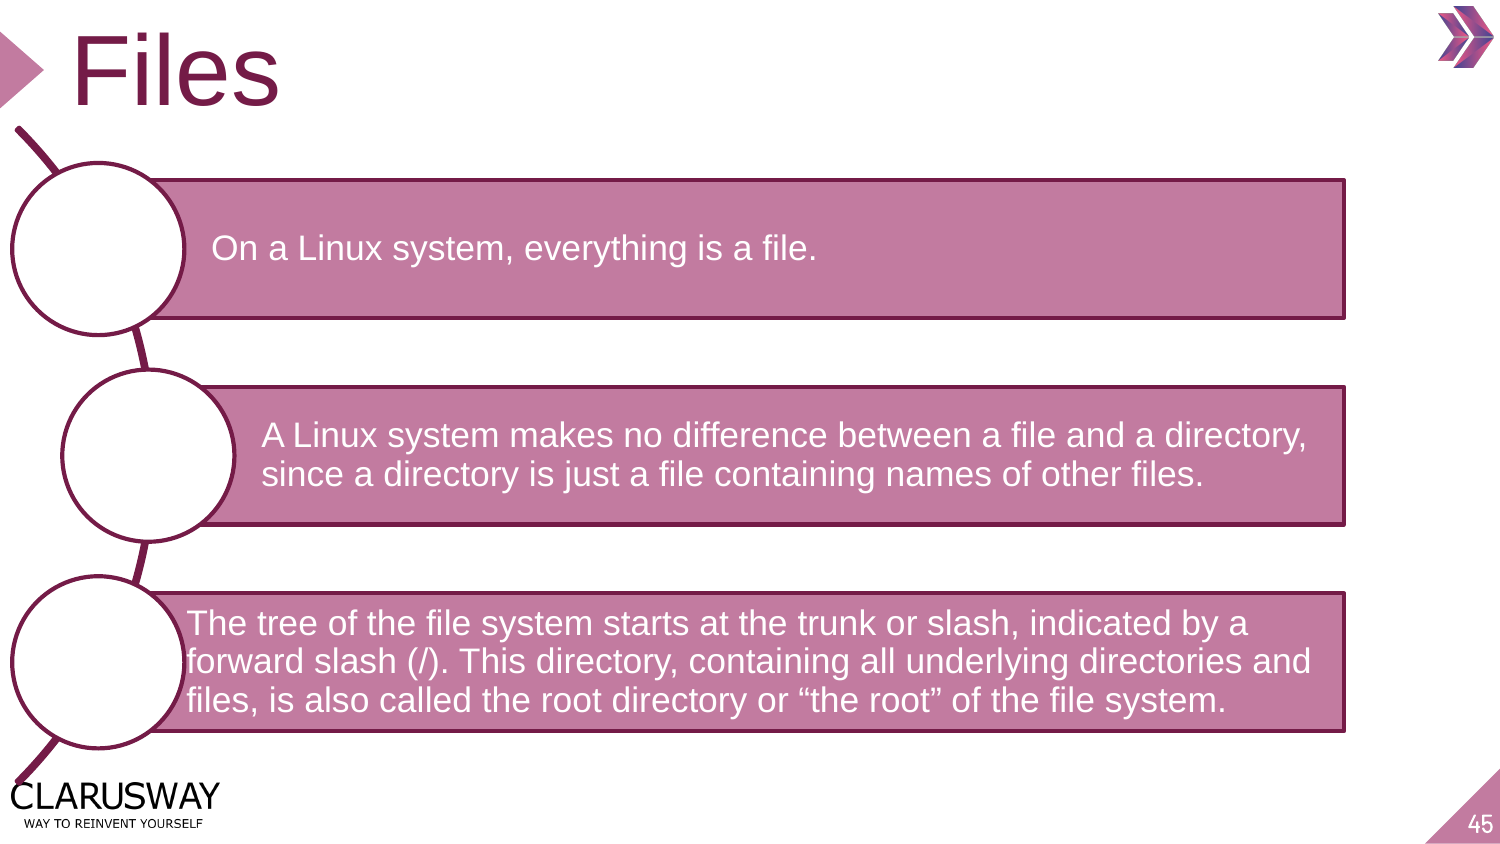

On a Linux system, everything is a file.

A Linux system makes no difference between a file and a directory, since a directory is just a file containing names of other files.

The tree of the file system starts at the trunk or slash, indicated by a forward slash (/). This directory, containing all underlying directories and files, is also called the root directory or “the root” of the file system.

# Files
45